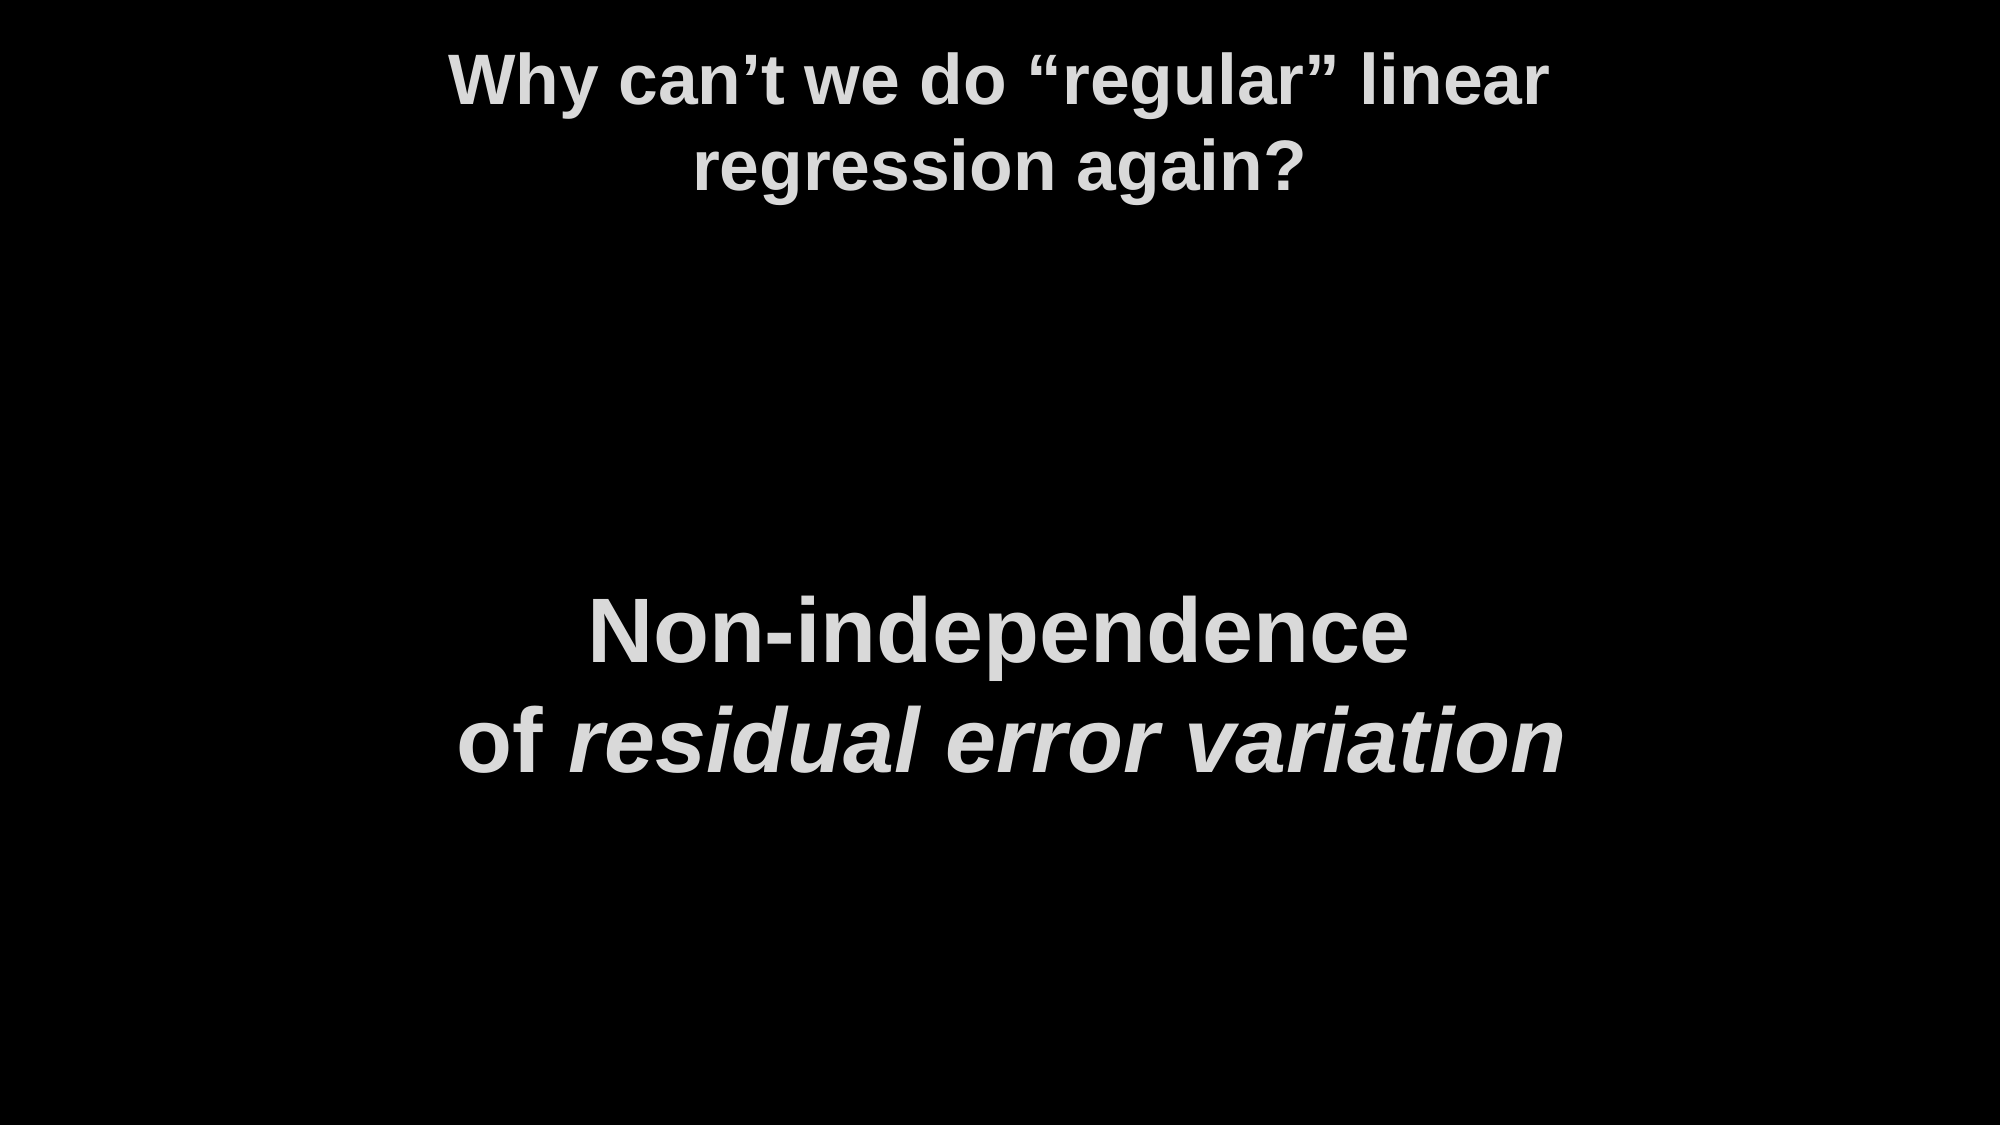

# Why can’t we do “regular” linear regression again?
Non-independence
of residual error variation